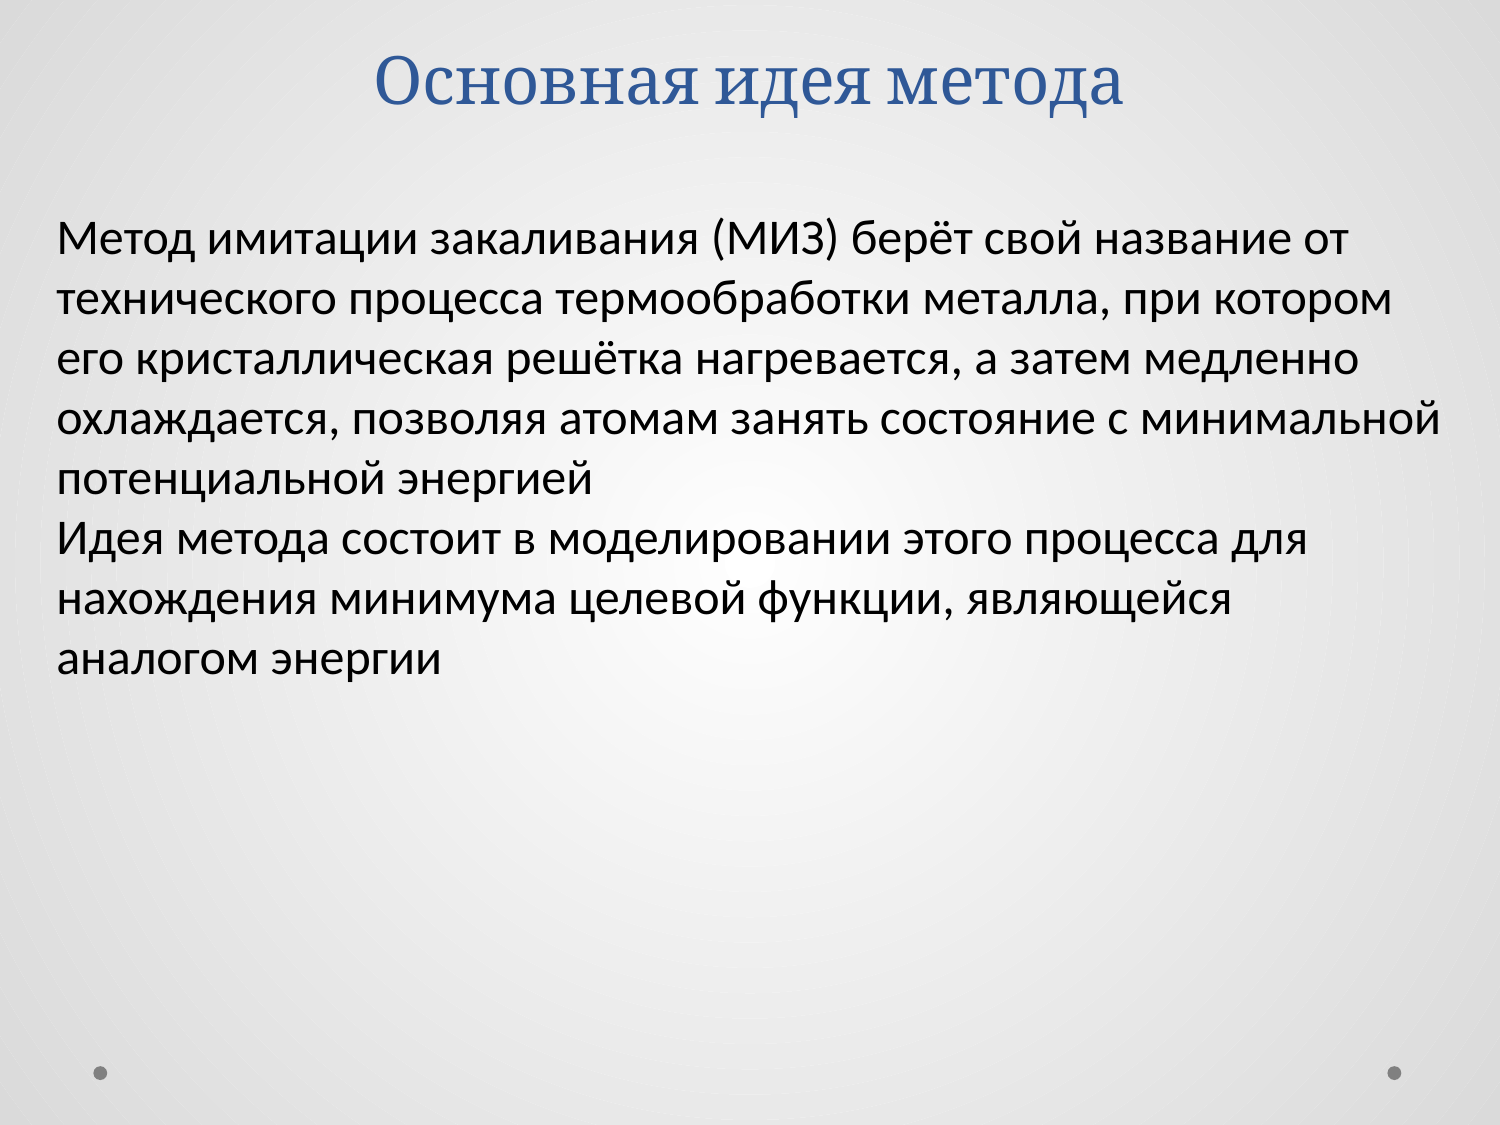

# Основная идея метода

Метод имитации закаливания (МИЗ) берёт свой название от технического процесса термообработки металла, при котором его кристаллическая решётка нагревается, а затем медленно охлаждается, позволяя атомам занять состояние с минимальной потенциальной энергией
Идея метода состоит в моделировании этого процесса для нахождения минимума целевой функции, являющейся аналогом энергии